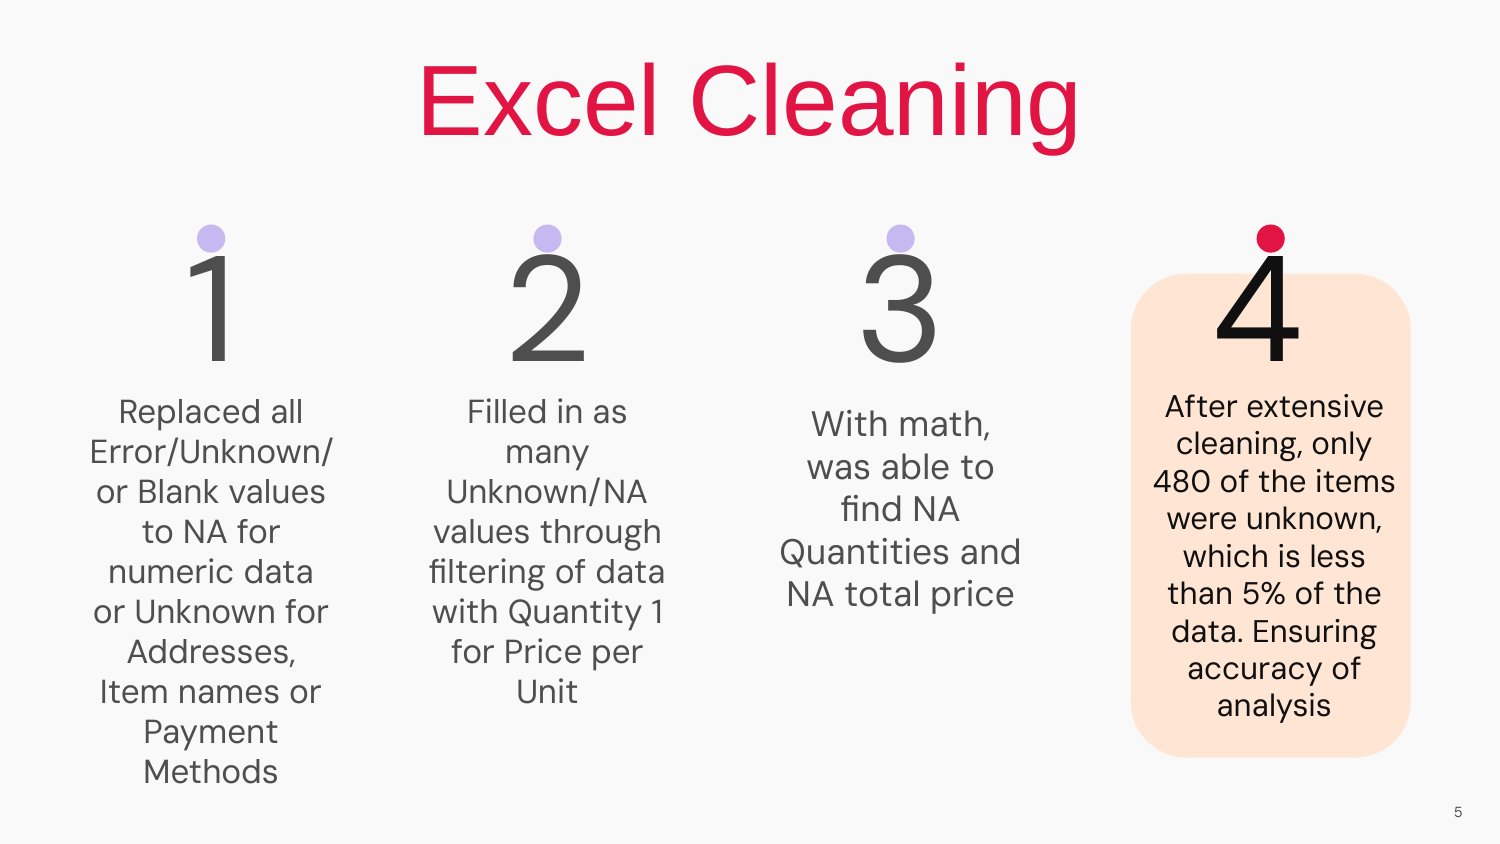

# Excel Cleaning

1
2
3
4
After extensive cleaning, only 480 of the items were unknown, which is less than 5% of the data. Ensuring accuracy of analysis

Replaced all Error/Unknown/or Blank values to NA for numeric data or Unknown for Addresses, Item names or Payment Methods
Filled in as many Unknown/NA values through filtering of data with Quantity 1 for Price per Unit

With math, was able to find NA Quantities and NA total price